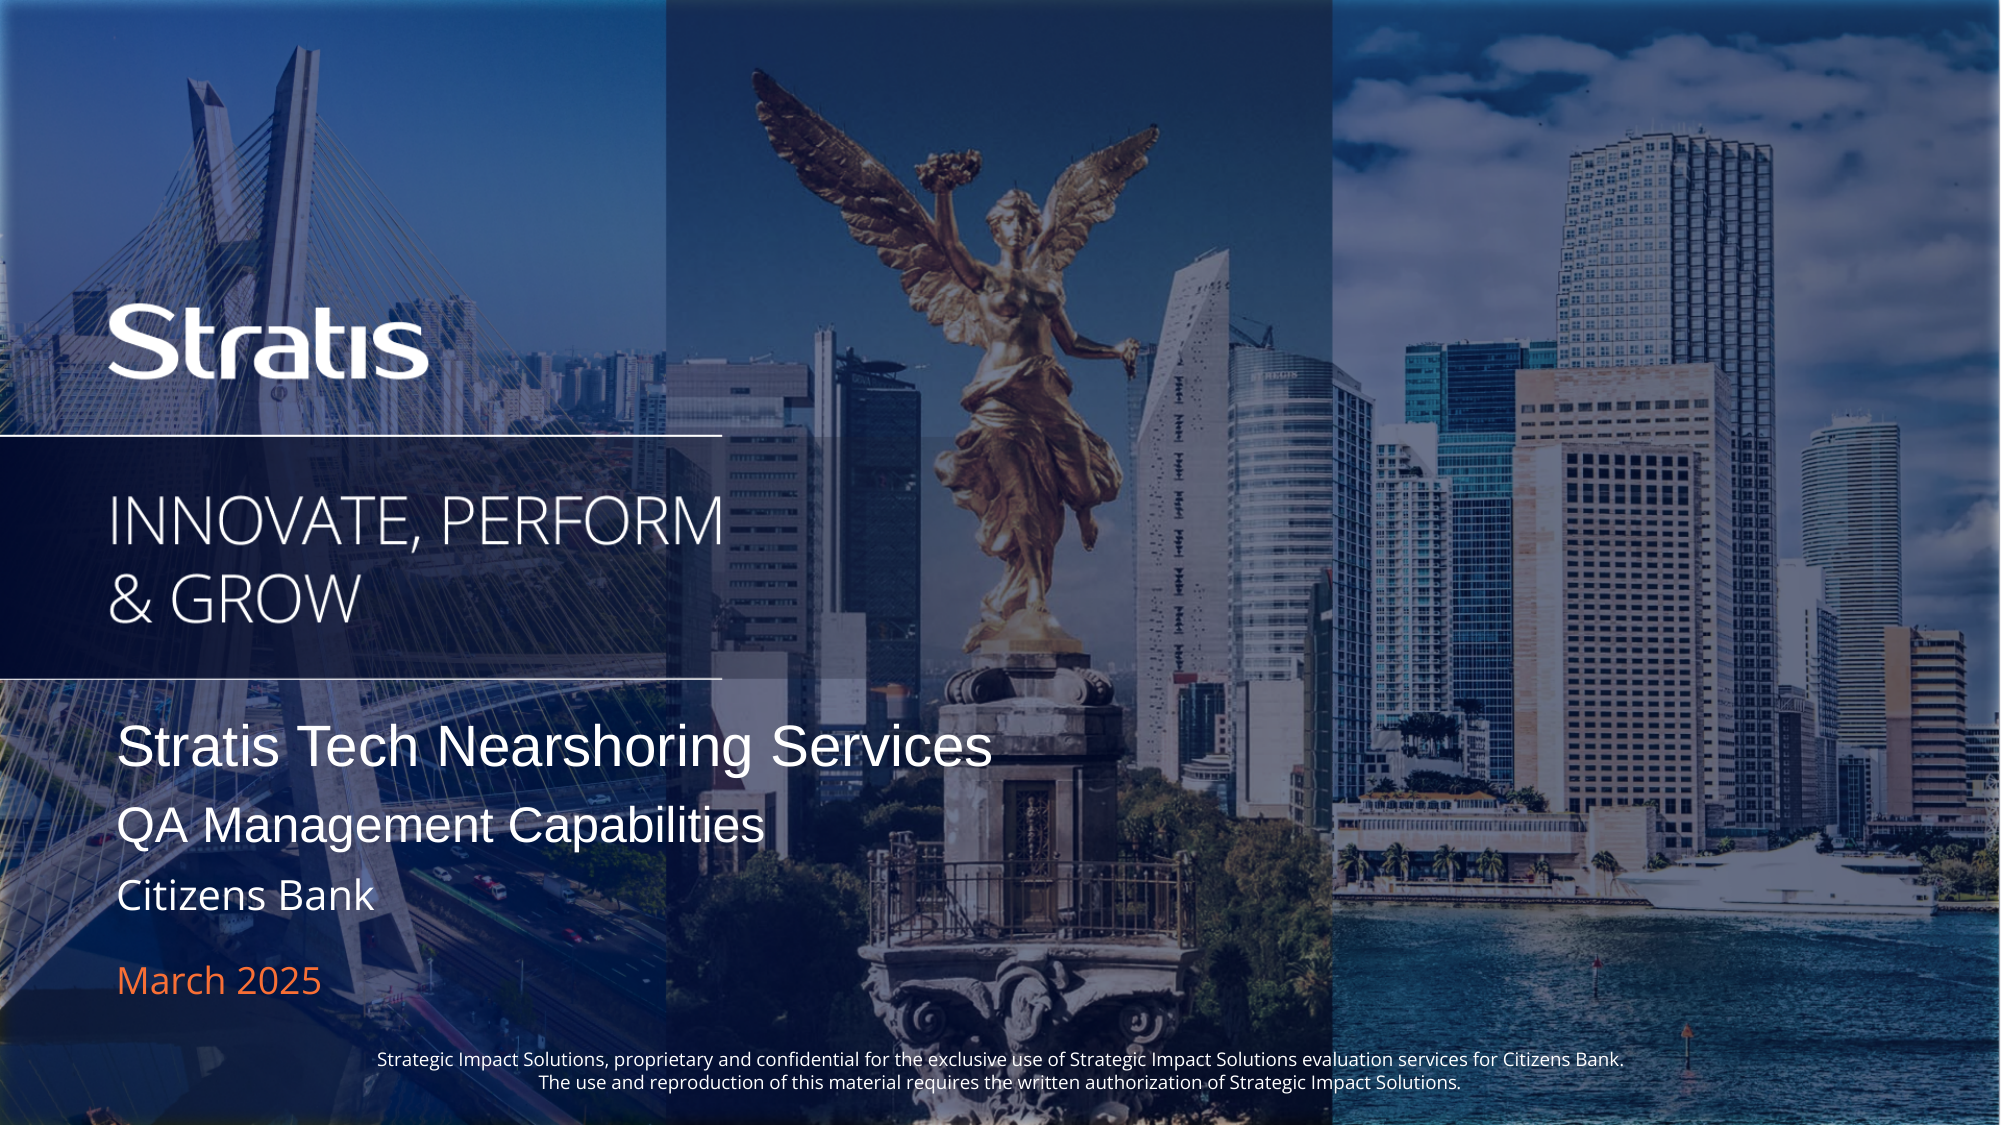

Stratis Tech Nearshoring Services
QA Management Capabilities
Citizens Bank
March 2025
Strategic Impact Solutions, proprietary and confidential for the exclusive use of Strategic Impact Solutions evaluation services for Citizens Bank. The use and reproduction of this material requires the written authorization of Strategic Impact Solutions.